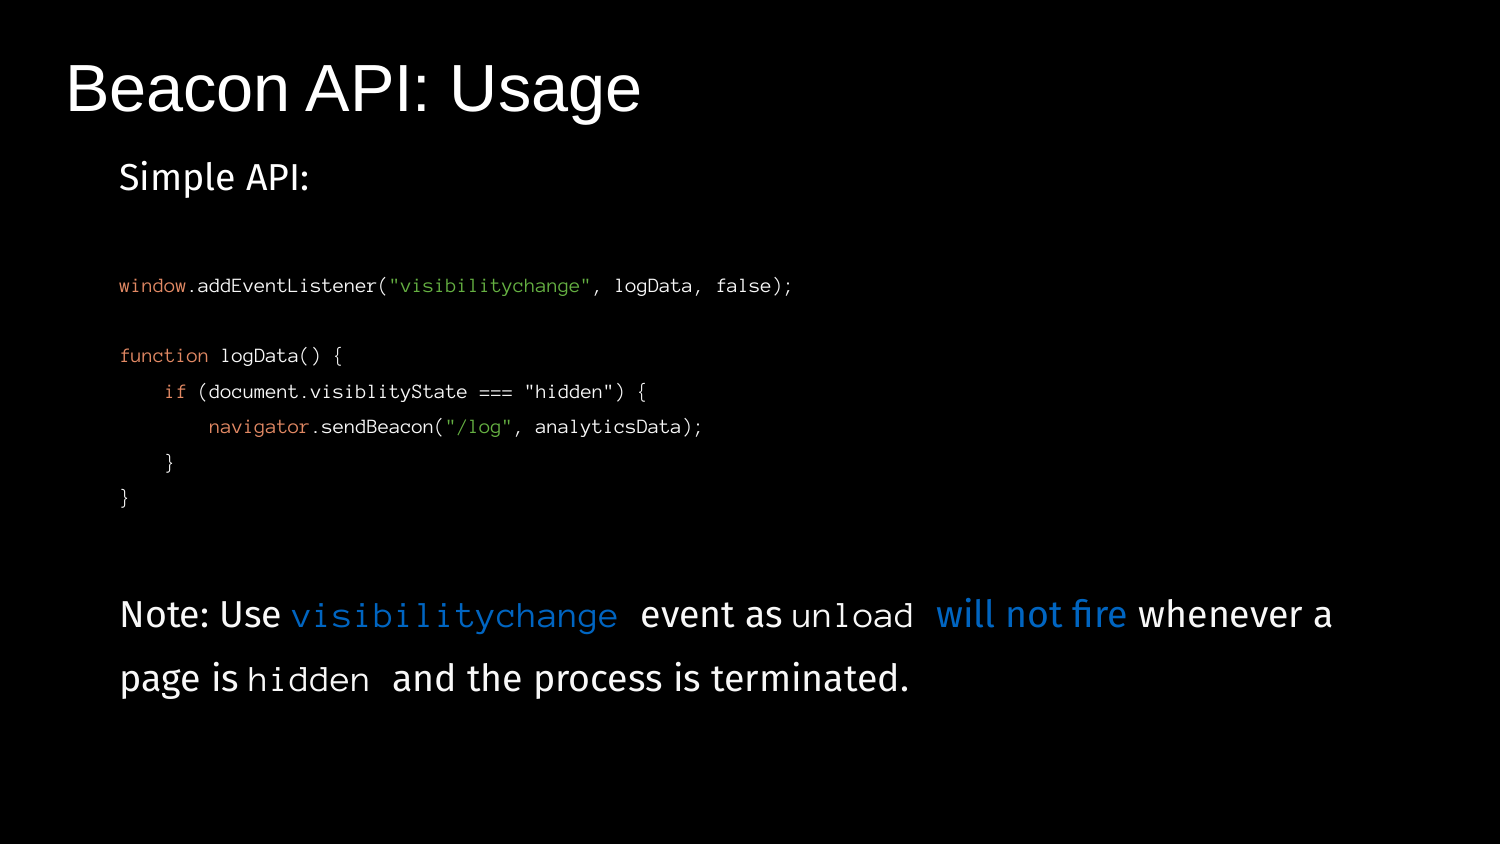

# Beacon API: Usage
Simple API:
window.addEventListener("visibilitychange", logData, false);
function logData() {
    if (document.visiblityState === "hidden") {
        navigator.sendBeacon("/log", analyticsData);
    }
}
Note: Use visibilitychange event as unload will not fire whenever a page is hidden and the process is terminated.